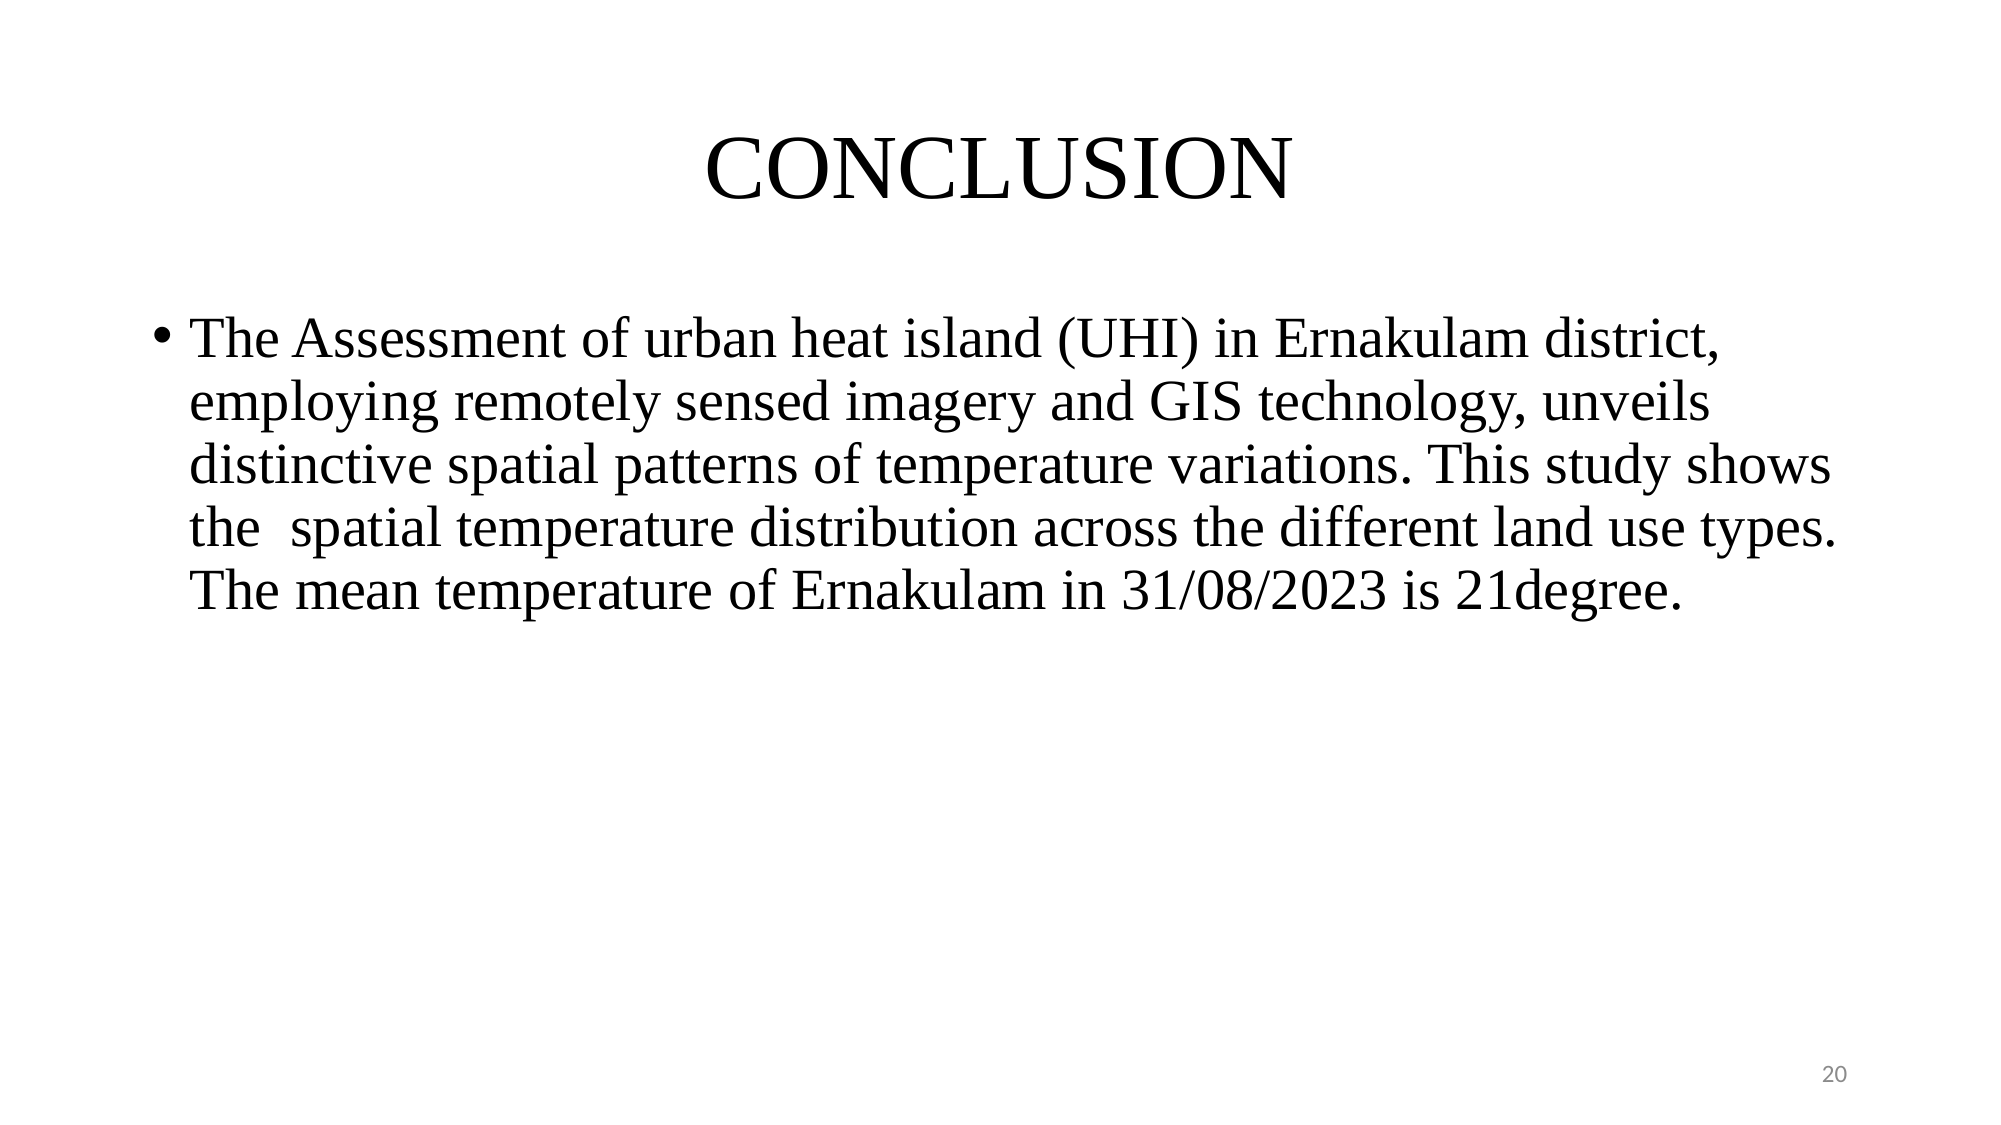

# CONCLUSION
The Assessment of urban heat island (UHI) in Ernakulam district, employing remotely sensed imagery and GIS technology, unveils distinctive spatial patterns of temperature variations. This study shows the  spatial temperature distribution across the different land use types. The mean temperature of Ernakulam in 31/08/2023 is 21degree.
20